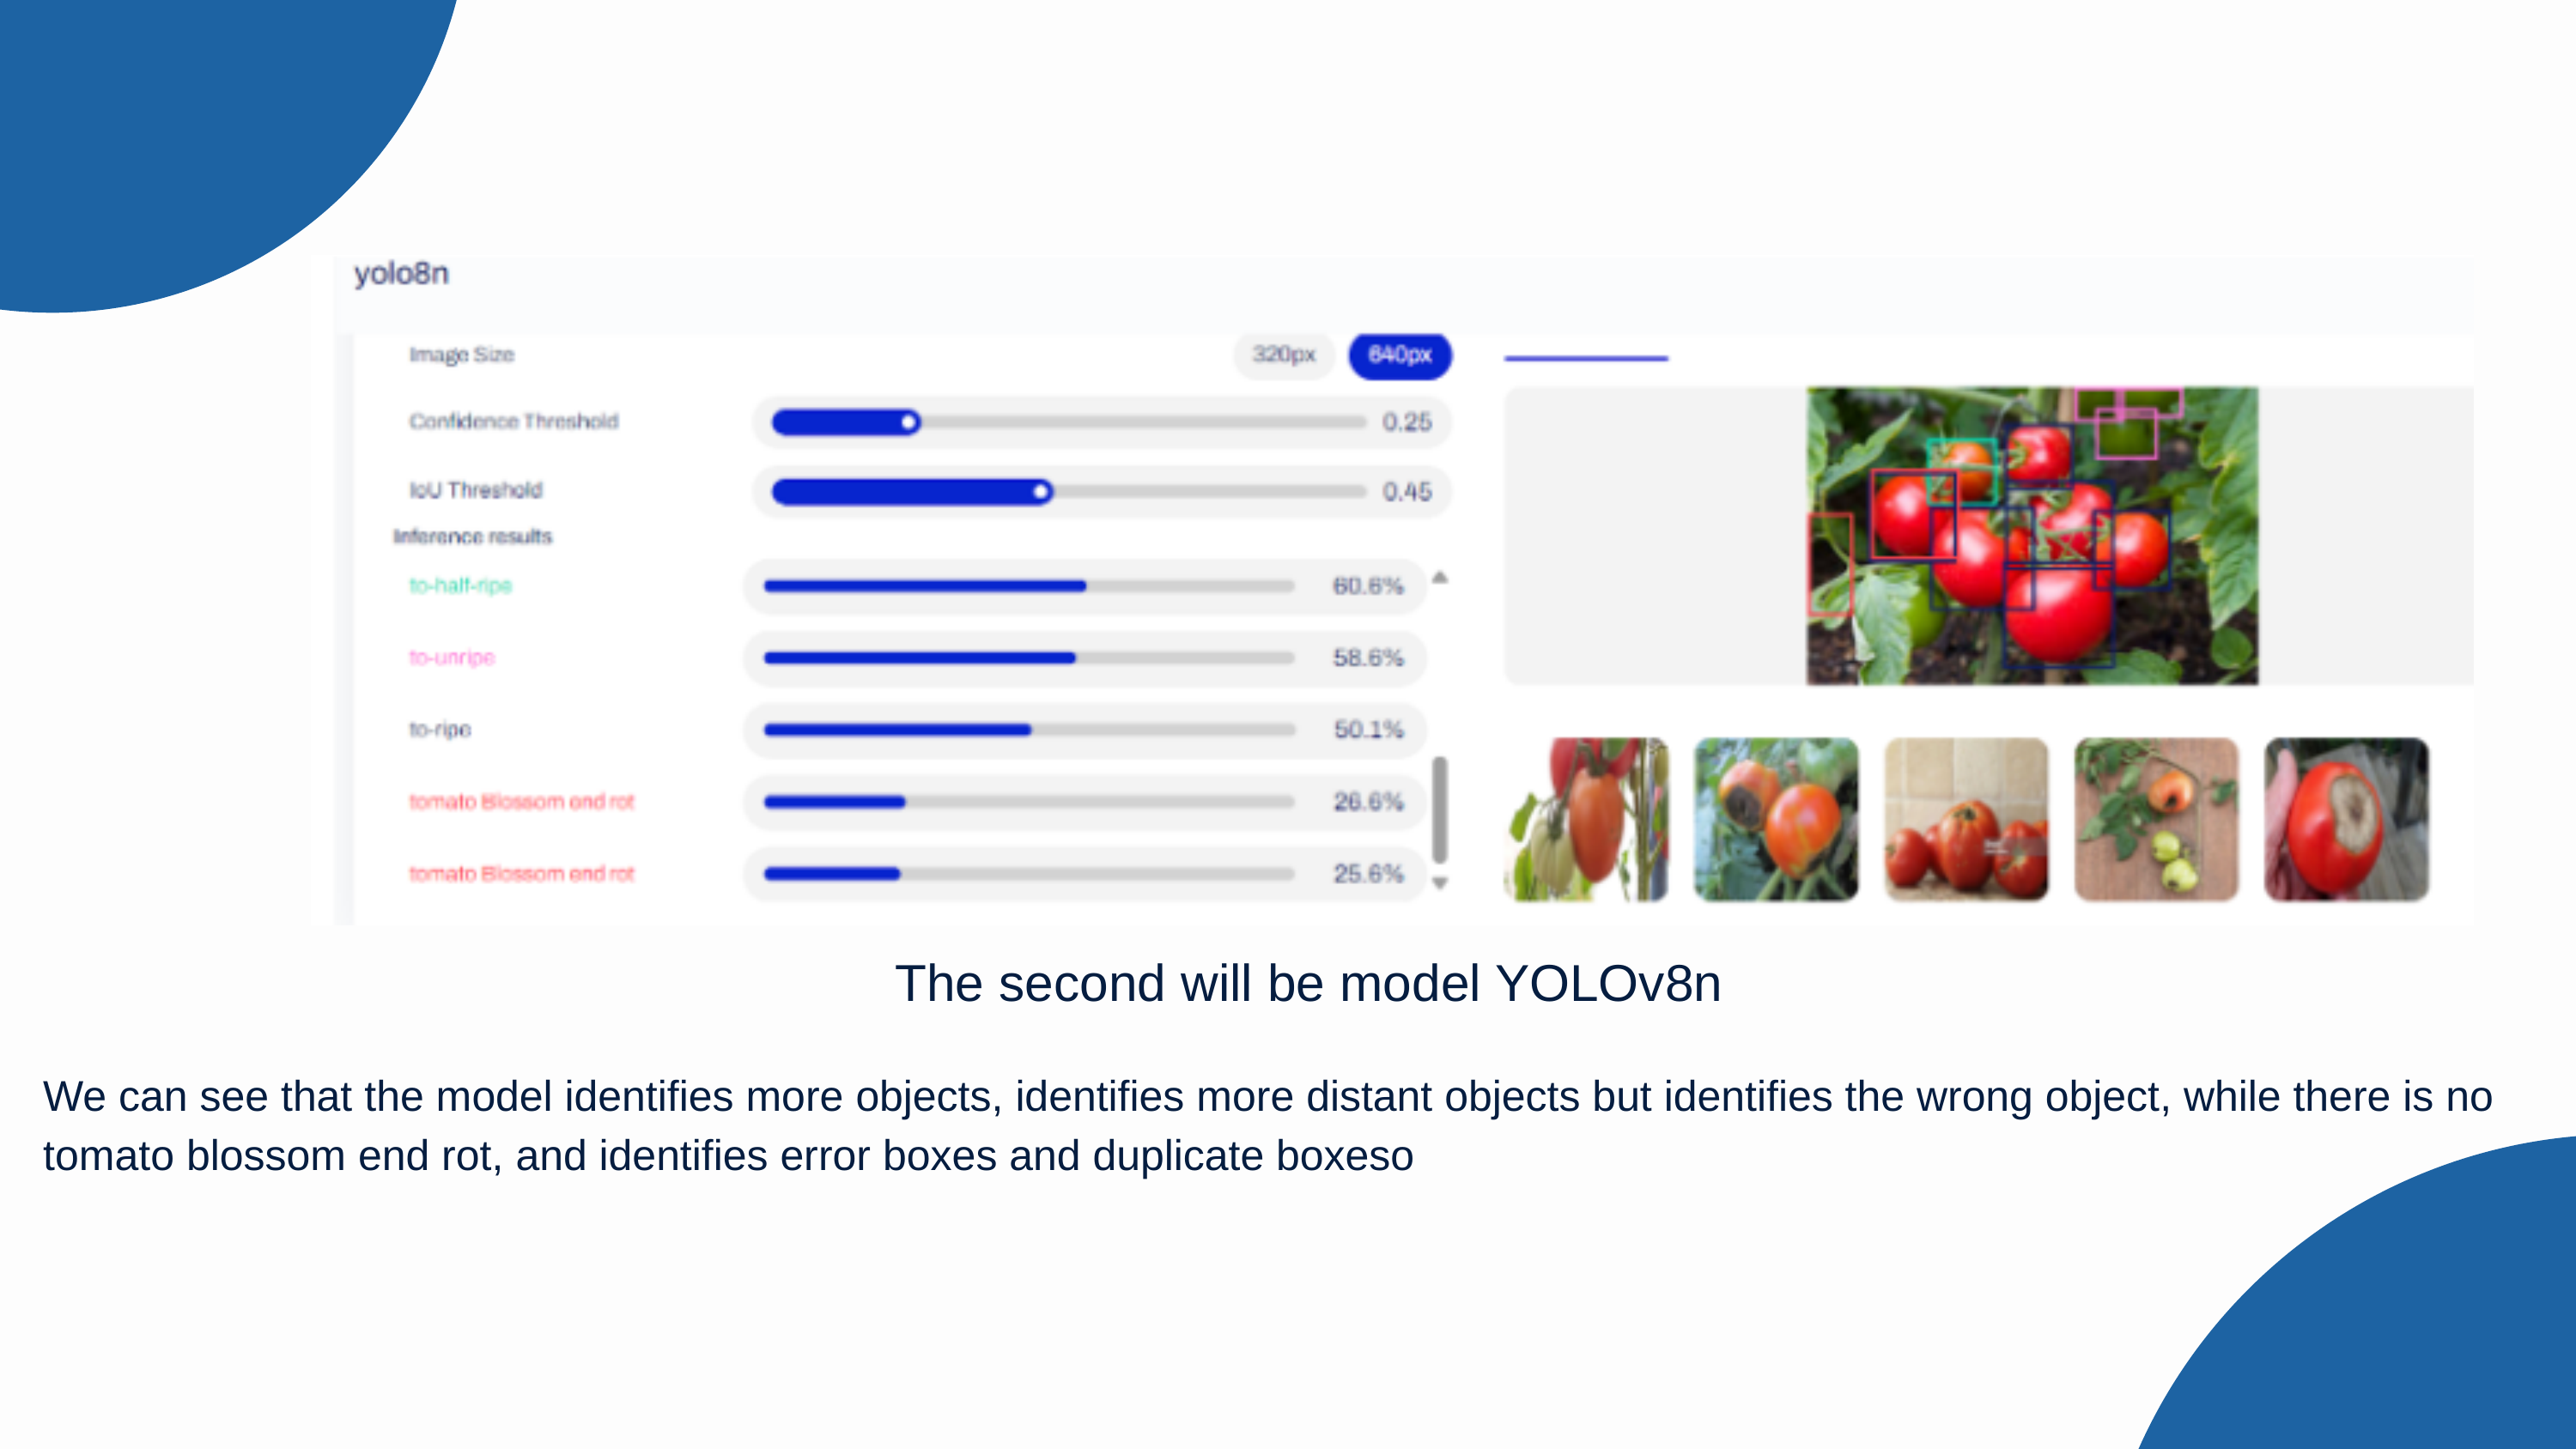

The second will be model YOLOv8n

We can see that the model identifies more objects, identifies more distant objects but identifies the wrong object, while there is no tomato blossom end rot, and identifies error boxes and duplicate boxeso